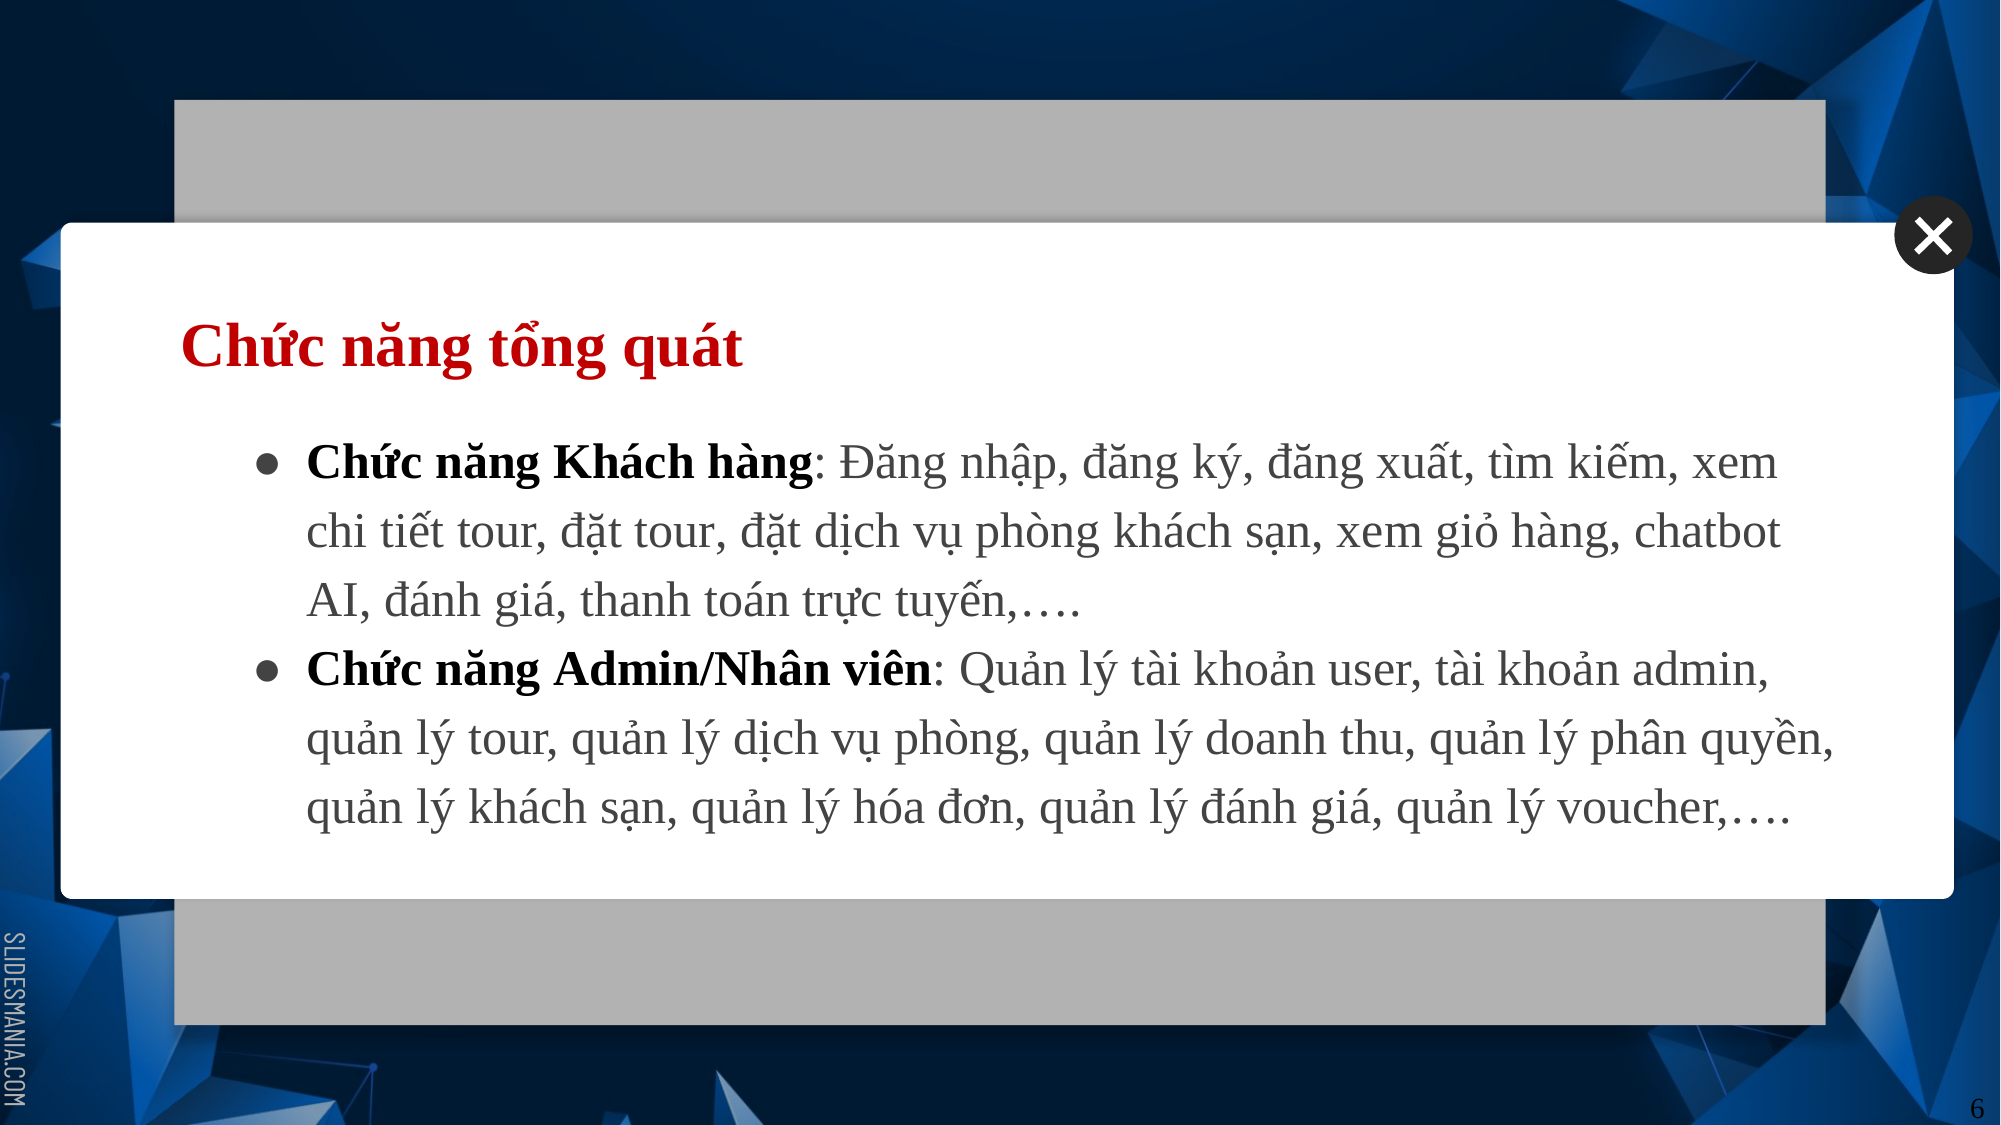

# Chức năng tổng quát
Chức năng Khách hàng: Đăng nhập, đăng ký, đăng xuất, tìm kiếm, xem chi tiết tour, đặt tour, đặt dịch vụ phòng khách sạn, xem giỏ hàng, chatbot AI, đánh giá, thanh toán trực tuyến,….
Chức năng Admin/Nhân viên: Quản lý tài khoản user, tài khoản admin, quản lý tour, quản lý dịch vụ phòng, quản lý doanh thu, quản lý phân quyền, quản lý khách sạn, quản lý hóa đơn, quản lý đánh giá, quản lý voucher,….
6